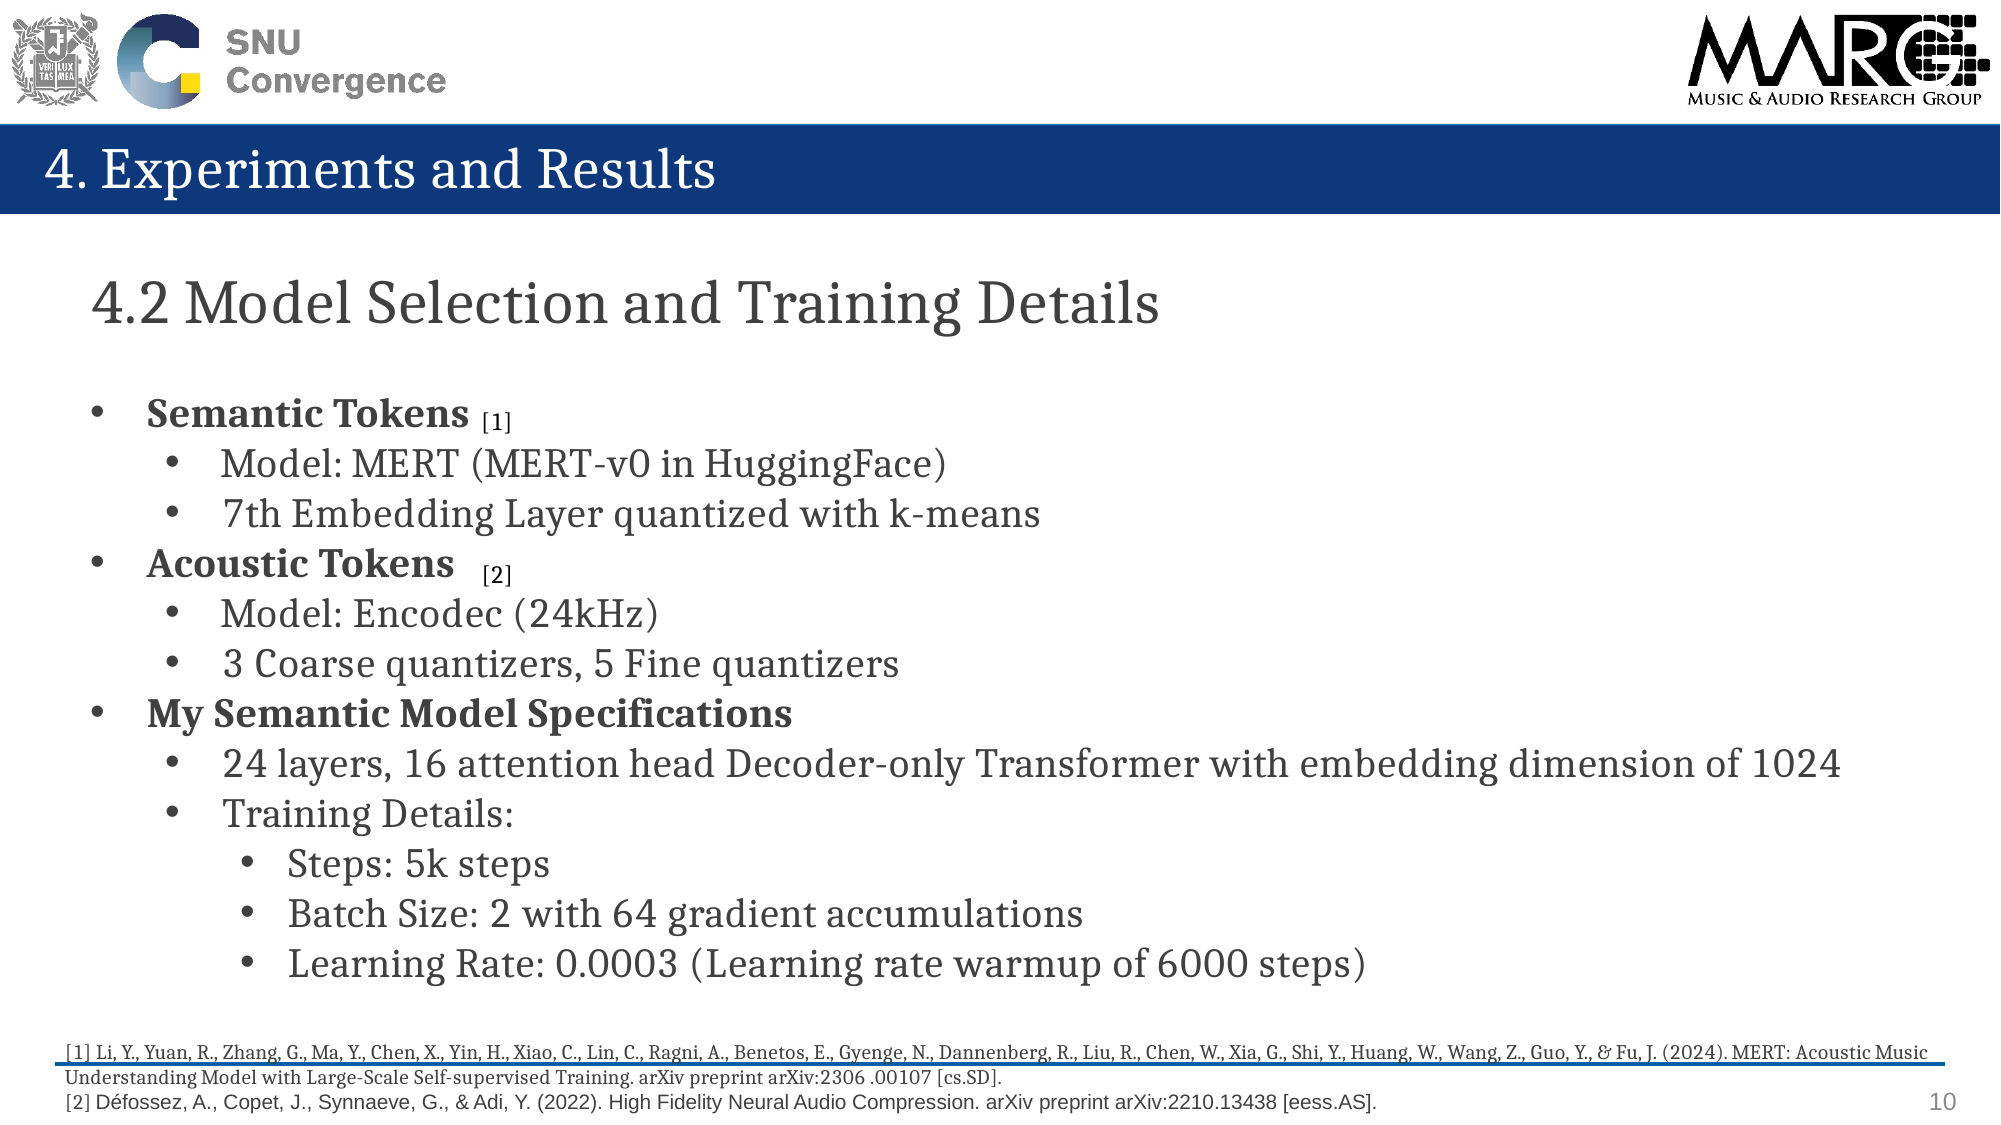

4. Experiments and results
4. Experiments and Results

4.2 Model Selection and Training Details

Semantic Tokens
Model: MERT (MERT-v0 in HuggingFace)
7th Embedding Layer quantized with k-means
Acoustic Tokens
Model: Encodec (24kHz)
3 Coarse quantizers, 5 Fine quantizers
My Semantic Model Specifications
24 layers, 16 attention head Decoder-only Transformer with embedding dimension of 1024
Training Details:
Steps: 5k steps
Batch Size: 2 with 64 gradient accumulations
Learning Rate: 0.0003 (Learning rate warmup of 6000 steps)
[1]
[2]
[1] Li, Y., Yuan, R., Zhang, G., Ma, Y., Chen, X., Yin, H., Xiao, C., Lin, C., Ragni, A., Benetos, E., Gyenge, N., Dannenberg, R., Liu, R., Chen, W., Xia, G., Shi, Y., Huang, W., Wang, Z., Guo, Y., & Fu, J. (2024). MERT: Acoustic Music Understanding Model with Large-Scale Self-supervised Training. arXiv preprint arXiv:2306 .00107 [cs.SD].
[2] Défossez, A., Copet, J., Synnaeve, G., & Adi, Y. (2022). High Fidelity Neural Audio Compression. arXiv preprint arXiv:2210.13438 [eess.AS].
10